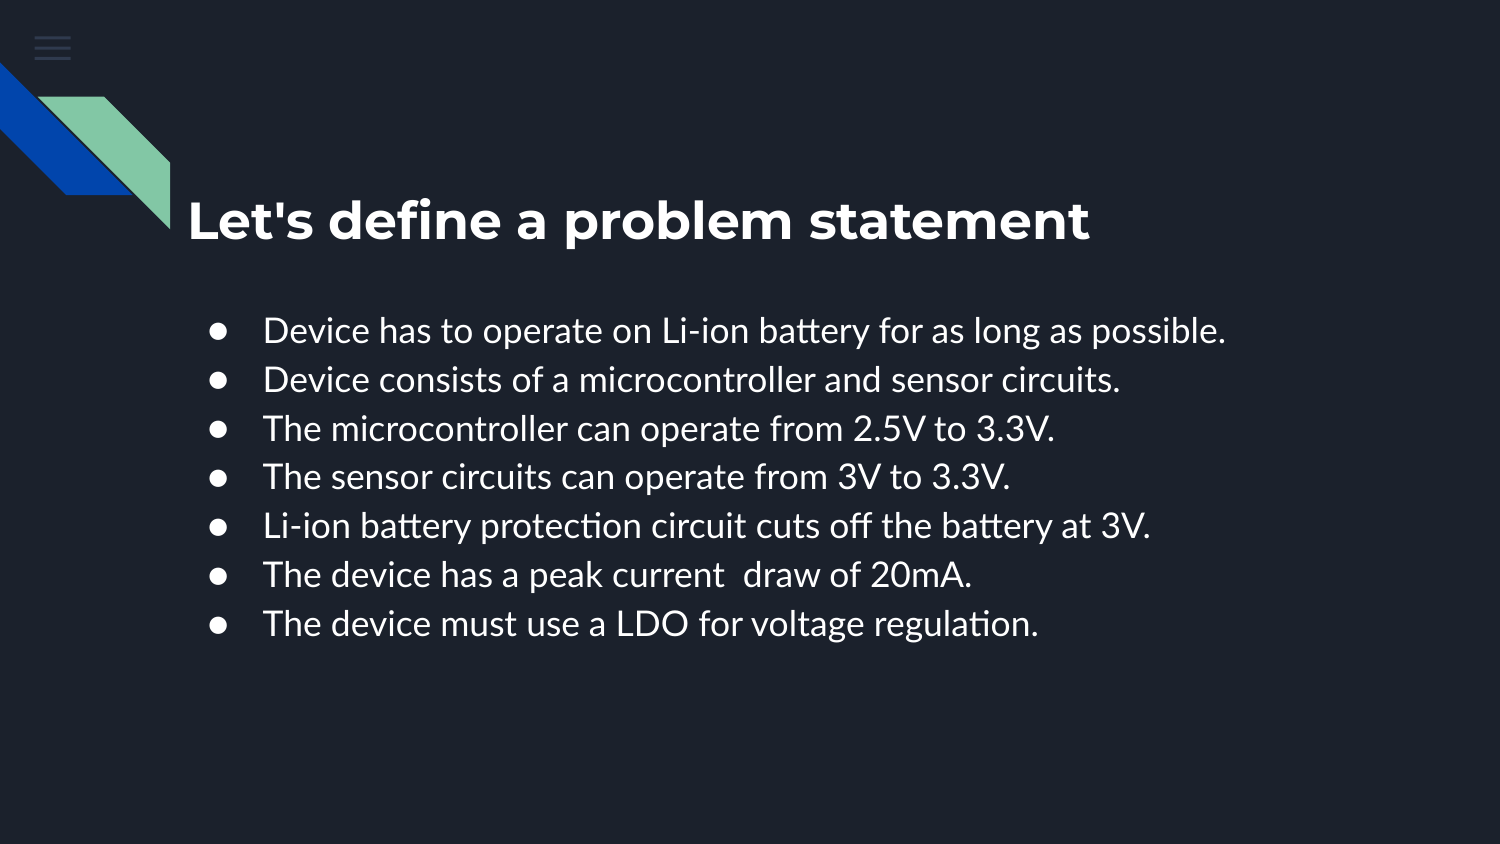

# Let's define a problem statement
Device has to operate on Li-ion battery for as long as possible.
Device consists of a microcontroller and sensor circuits.
The microcontroller can operate from 2.5V to 3.3V.
The sensor circuits can operate from 3V to 3.3V.
Li-ion battery protection circuit cuts off the battery at 3V.
The device has a peak current  draw of 20mA.
The device must use a LDO for voltage regulation.